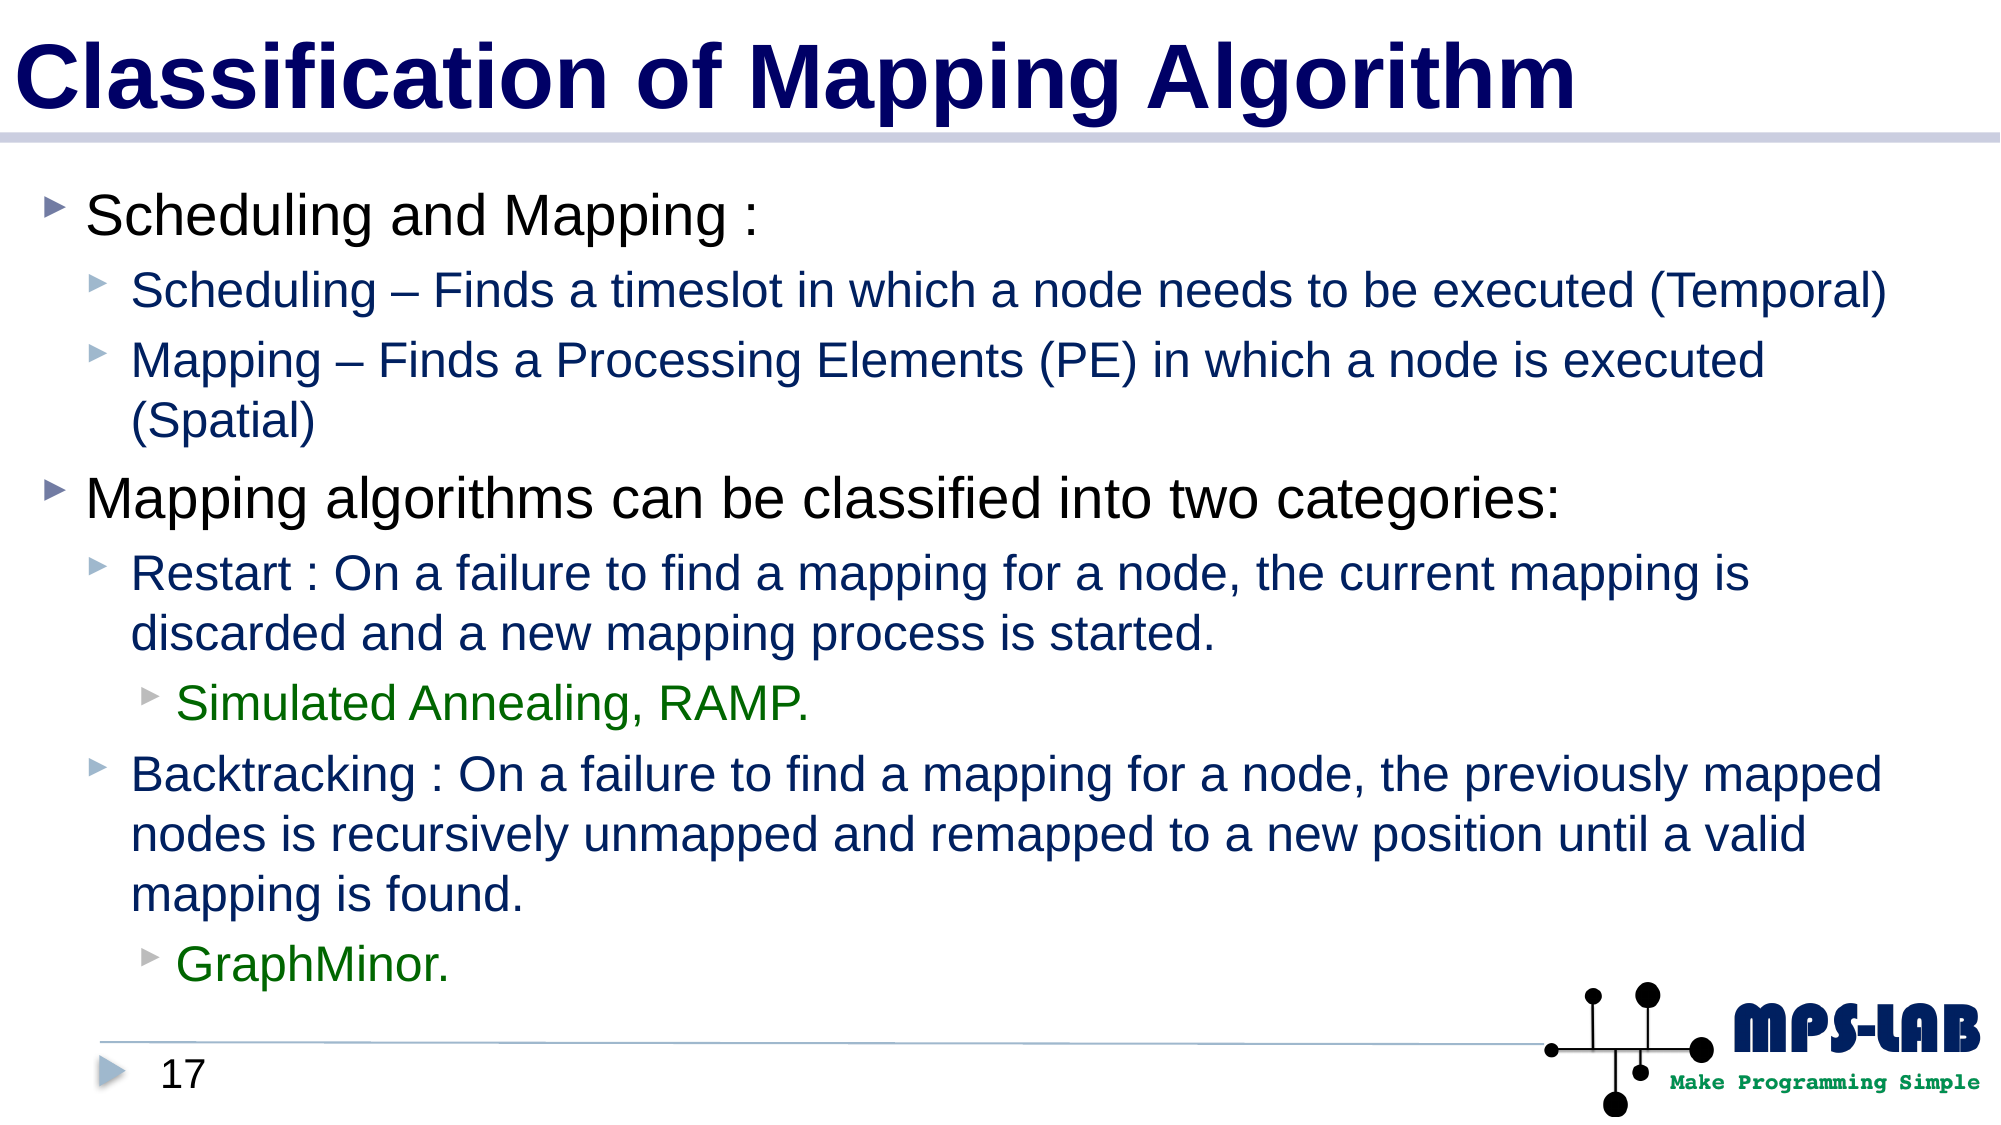

# Classification of Mapping Algorithm
Scheduling and Mapping :
Scheduling – Finds a timeslot in which a node needs to be executed (Temporal)
Mapping – Finds a Processing Elements (PE) in which a node is executed (Spatial)
Mapping algorithms can be classified into two categories:
Restart : On a failure to find a mapping for a node, the current mapping is discarded and a new mapping process is started.
Simulated Annealing, RAMP.
Backtracking : On a failure to find a mapping for a node, the previously mapped nodes is recursively unmapped and remapped to a new position until a valid mapping is found.
GraphMinor.
17